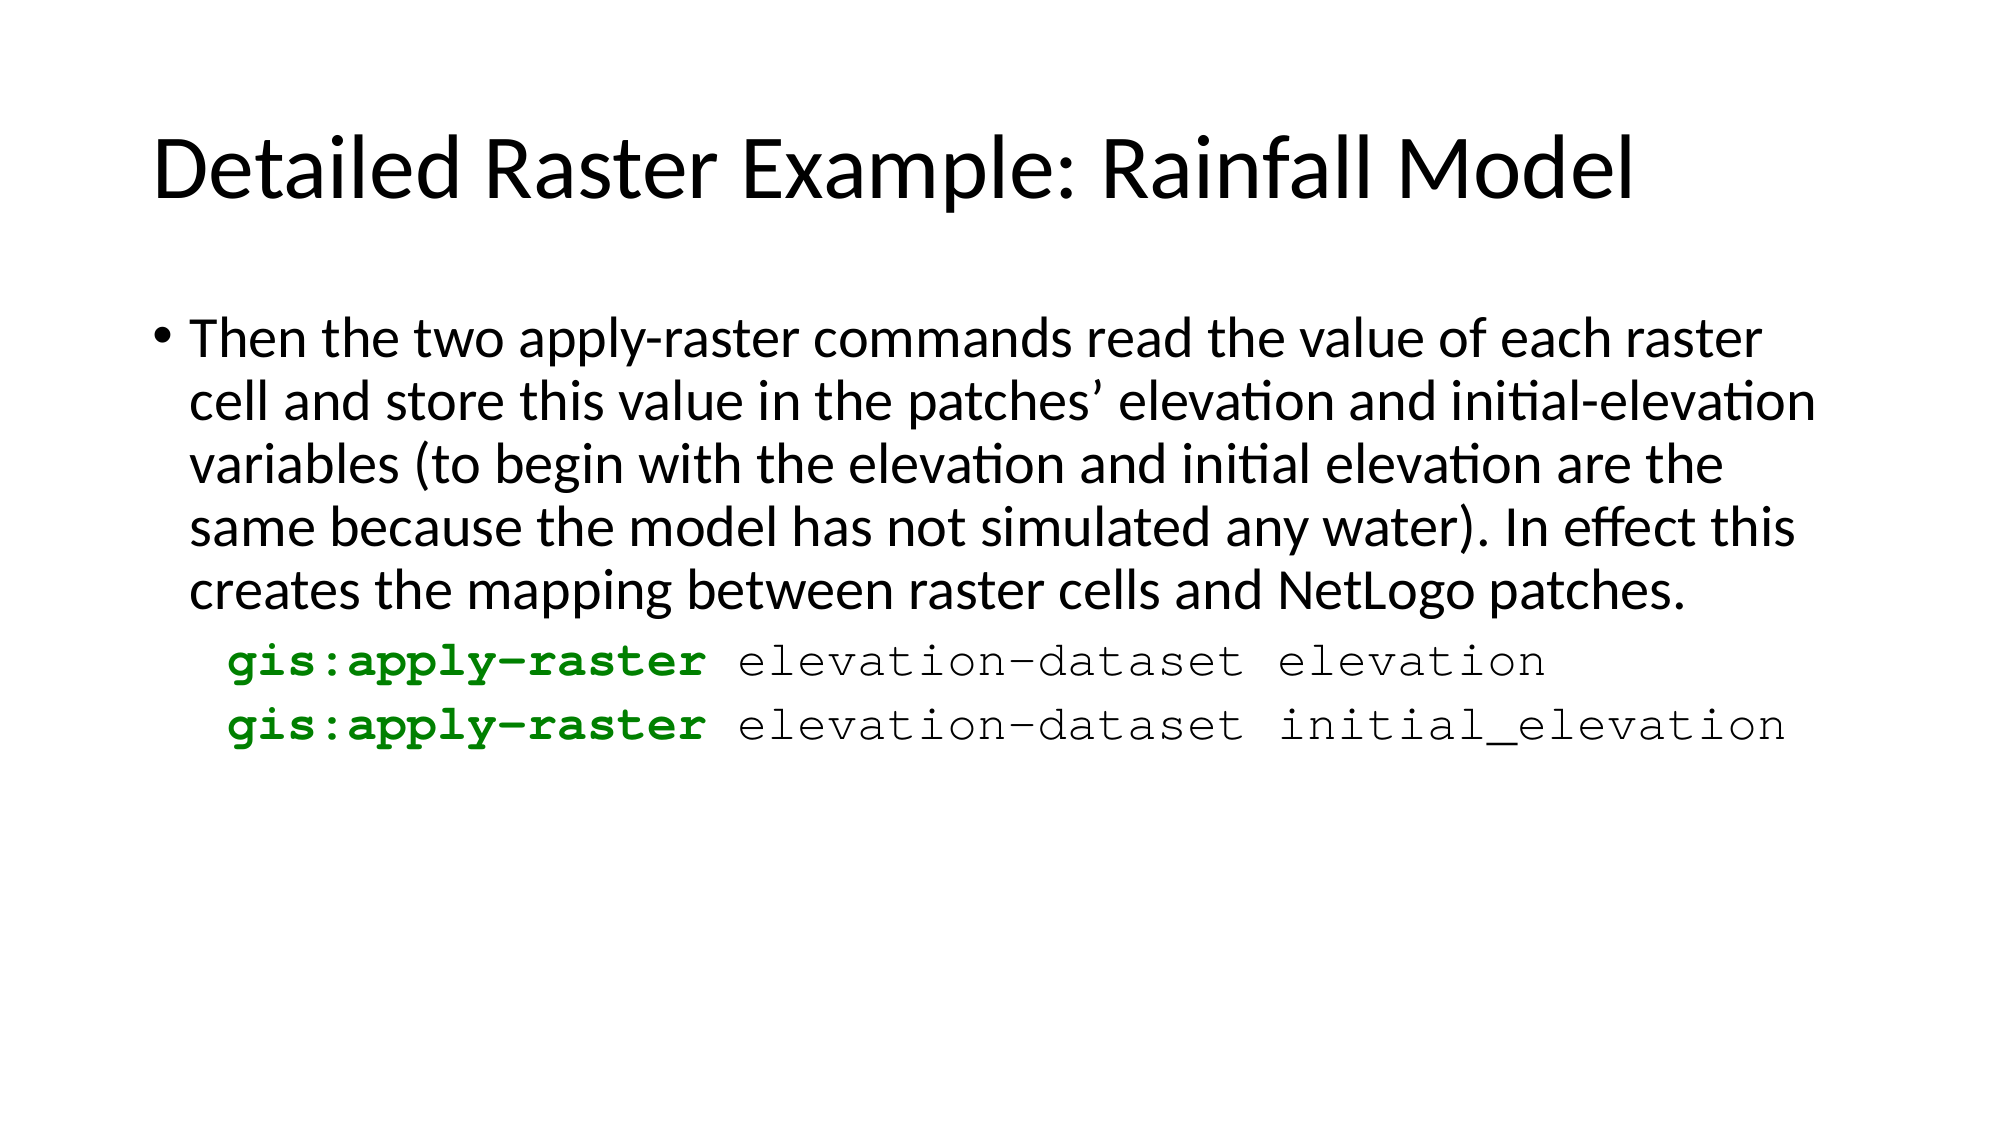

# Detailed Raster Example: Rainfall Model
Then the two apply-raster commands read the value of each raster cell and store this value in the patches’ elevation and initial-elevation variables (to begin with the elevation and initial elevation are the same because the model has not simulated any water). In effect this creates the mapping between raster cells and NetLogo patches.
gis:apply-raster elevation-dataset elevation
gis:apply-raster elevation-dataset initial_elevation